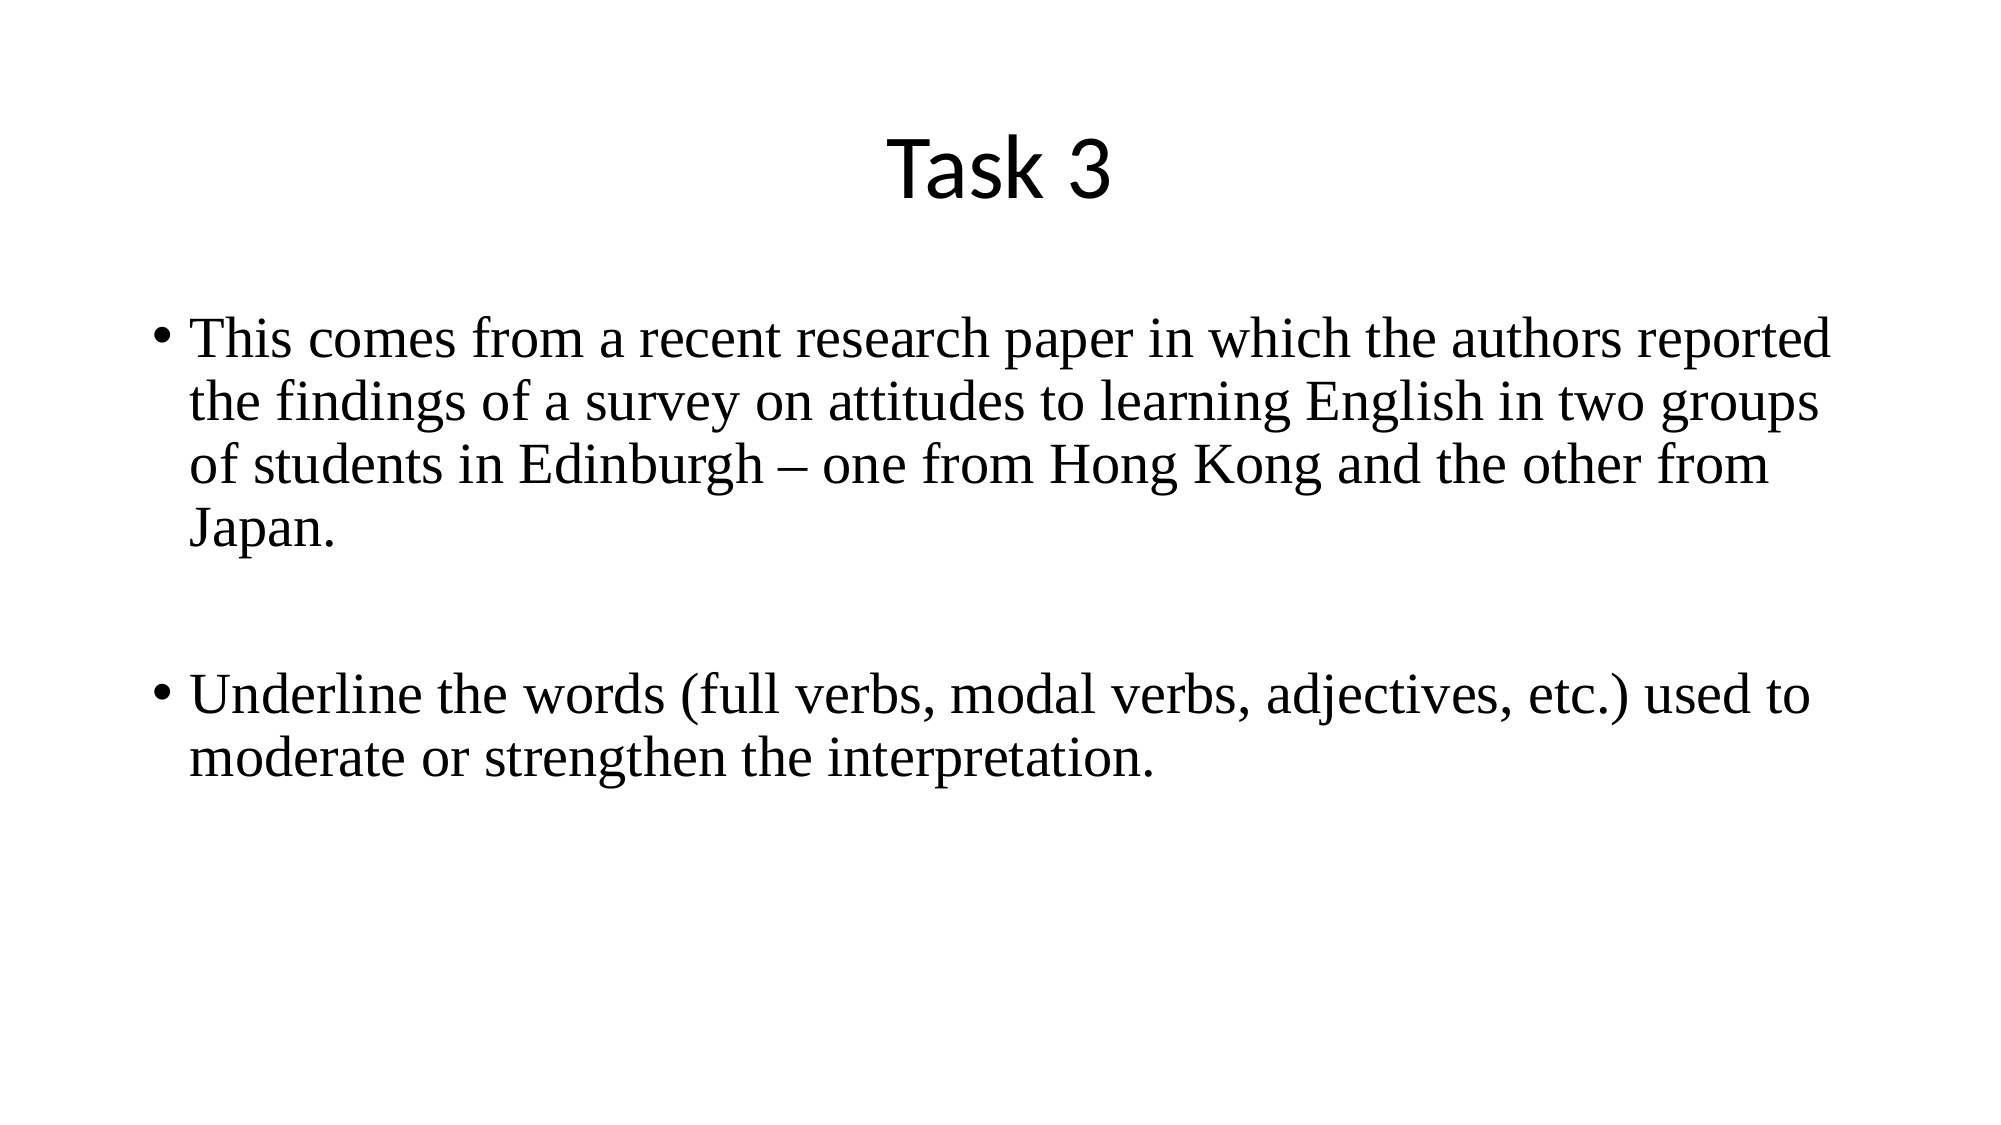

# Task 3
This comes from a recent research paper in which the authors reported the findings of a survey on attitudes to learning English in two groups of students in Edinburgh – one from Hong Kong and the other from Japan.

Underline the words (full verbs, modal verbs, adjectives, etc.) used to moderate or strengthen the interpretation.